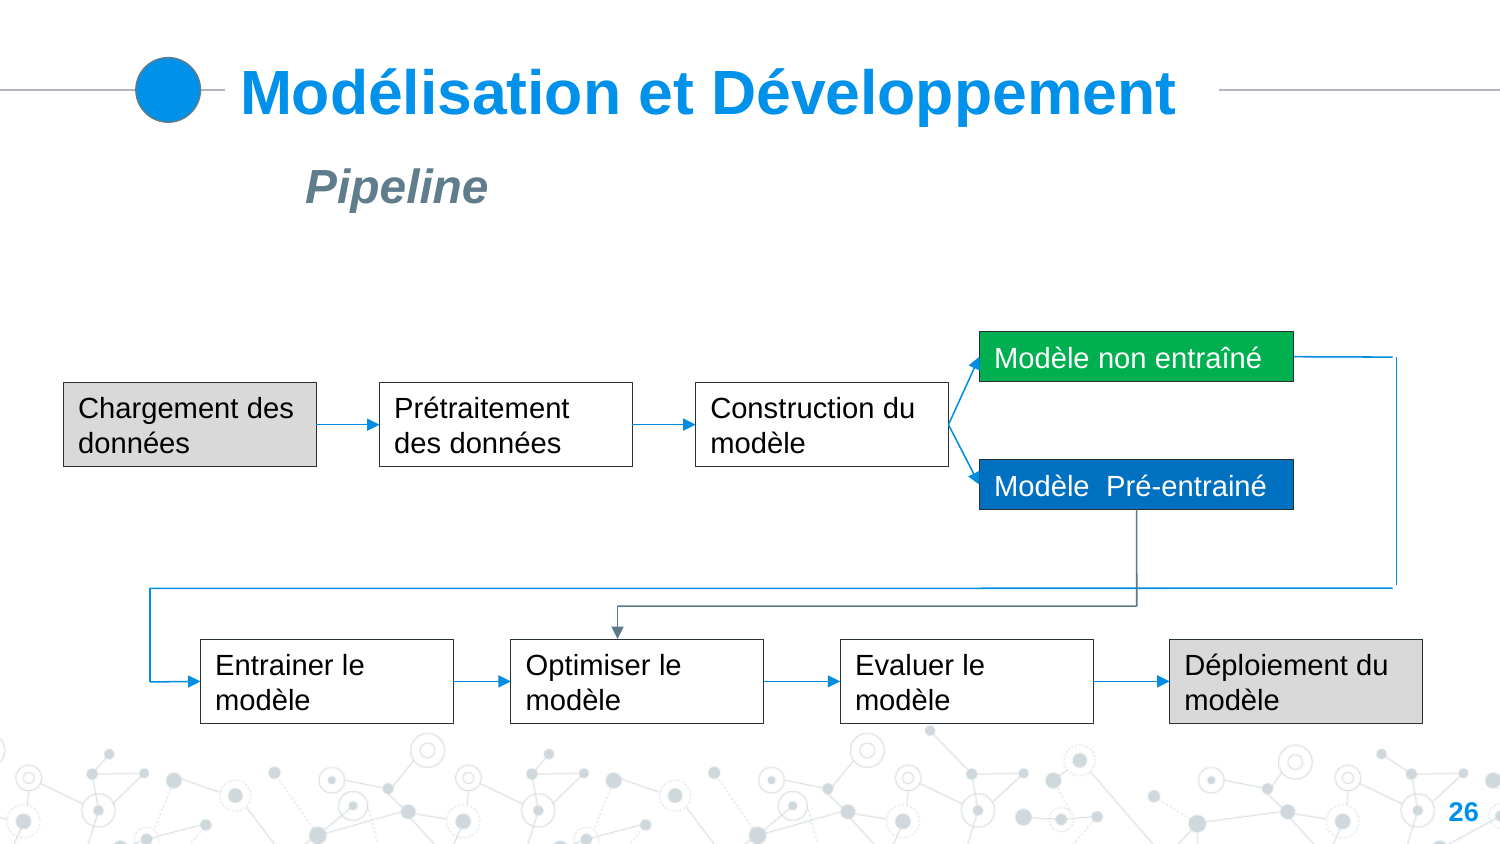

Modélisation et Développement

Pipeline
Modèle non entraîné
Chargement des données
Prétraitement des données
Construction du modèle
Modèle  Pré-entrainé
Entrainer le modèle
Optimiser le modèle
Evaluer le modèle
Déploiement du modèle
26